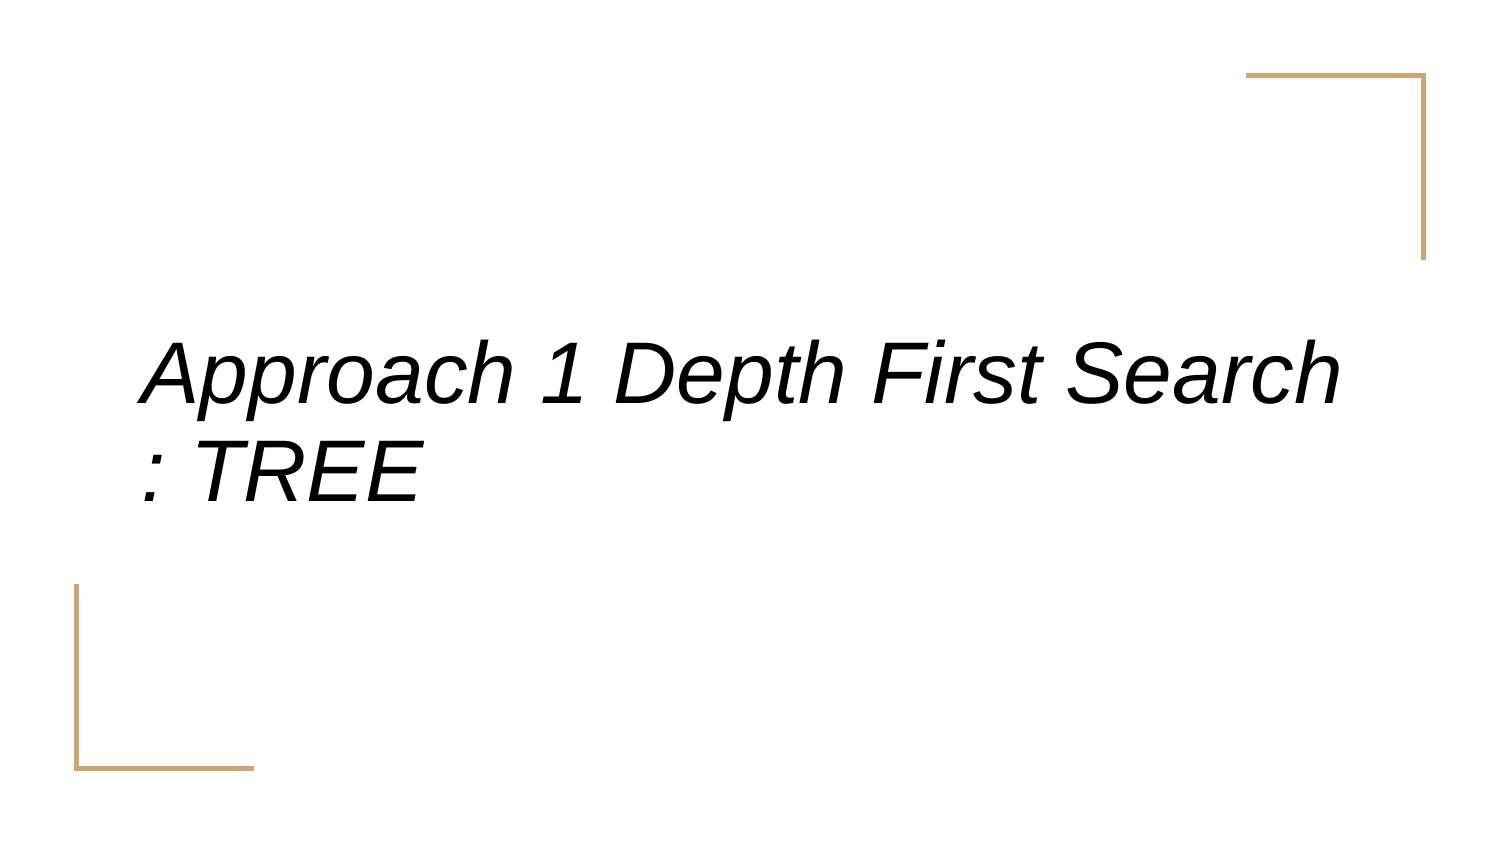

# Approach 1 Depth First Search : TREE